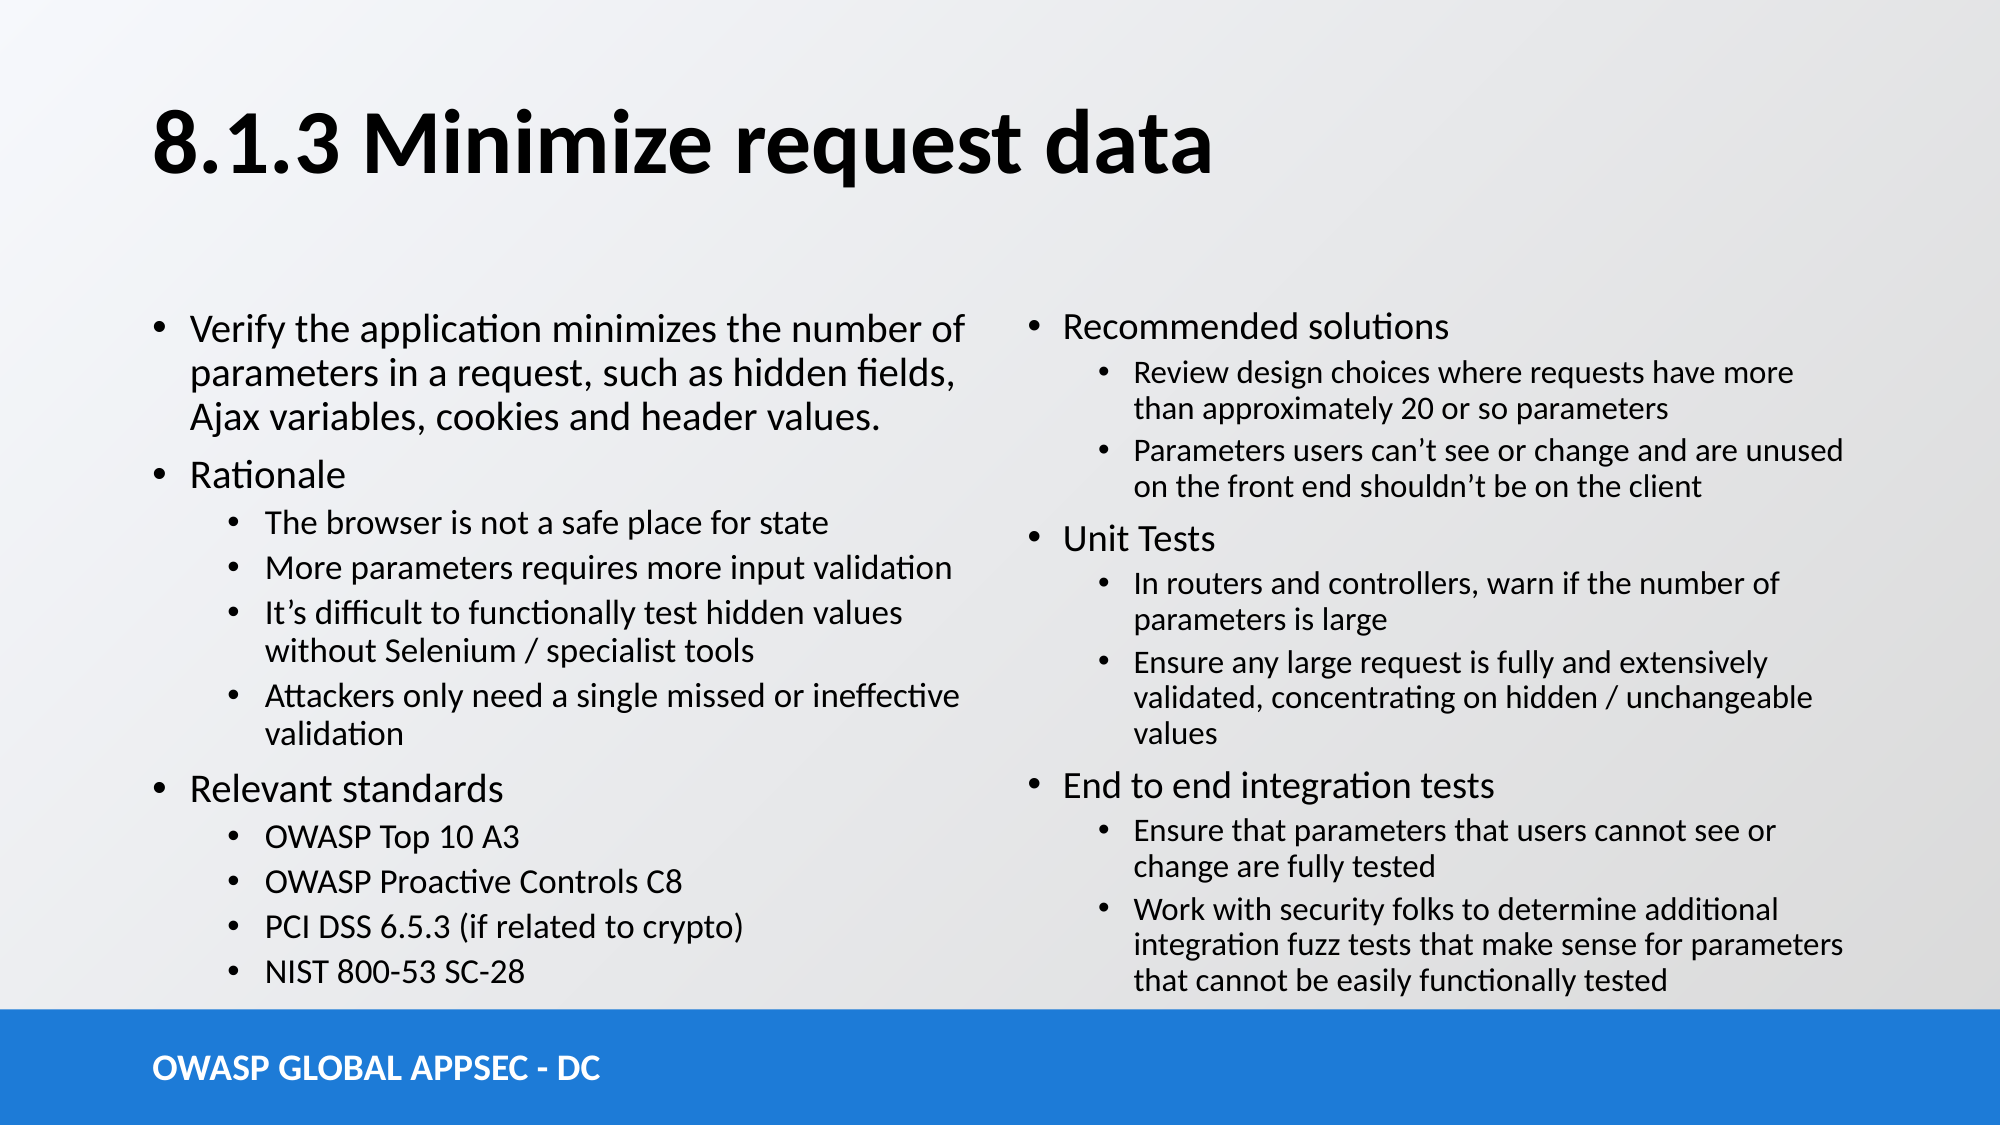

# 8.1.3 Minimize request data
Verify the application minimizes the number of parameters in a request, such as hidden fields, Ajax variables, cookies and header values.
Rationale
The browser is not a safe place for state
More parameters requires more input validation
It’s difficult to functionally test hidden values without Selenium / specialist tools
Attackers only need a single missed or ineffective validation
Relevant standards
OWASP Top 10 A3
OWASP Proactive Controls C8
PCI DSS 6.5.3 (if related to crypto)
NIST 800-53 SC-28

Recommended solutions
Review design choices where requests have more than approximately 20 or so parameters
Parameters users can’t see or change and are unused on the front end shouldn’t be on the client
Unit Tests
In routers and controllers, warn if the number of parameters is large
Ensure any large request is fully and extensively validated, concentrating on hidden / unchangeable values
End to end integration tests
Ensure that parameters that users cannot see or change are fully tested
Work with security folks to determine additional integration fuzz tests that make sense for parameters that cannot be easily functionally tested